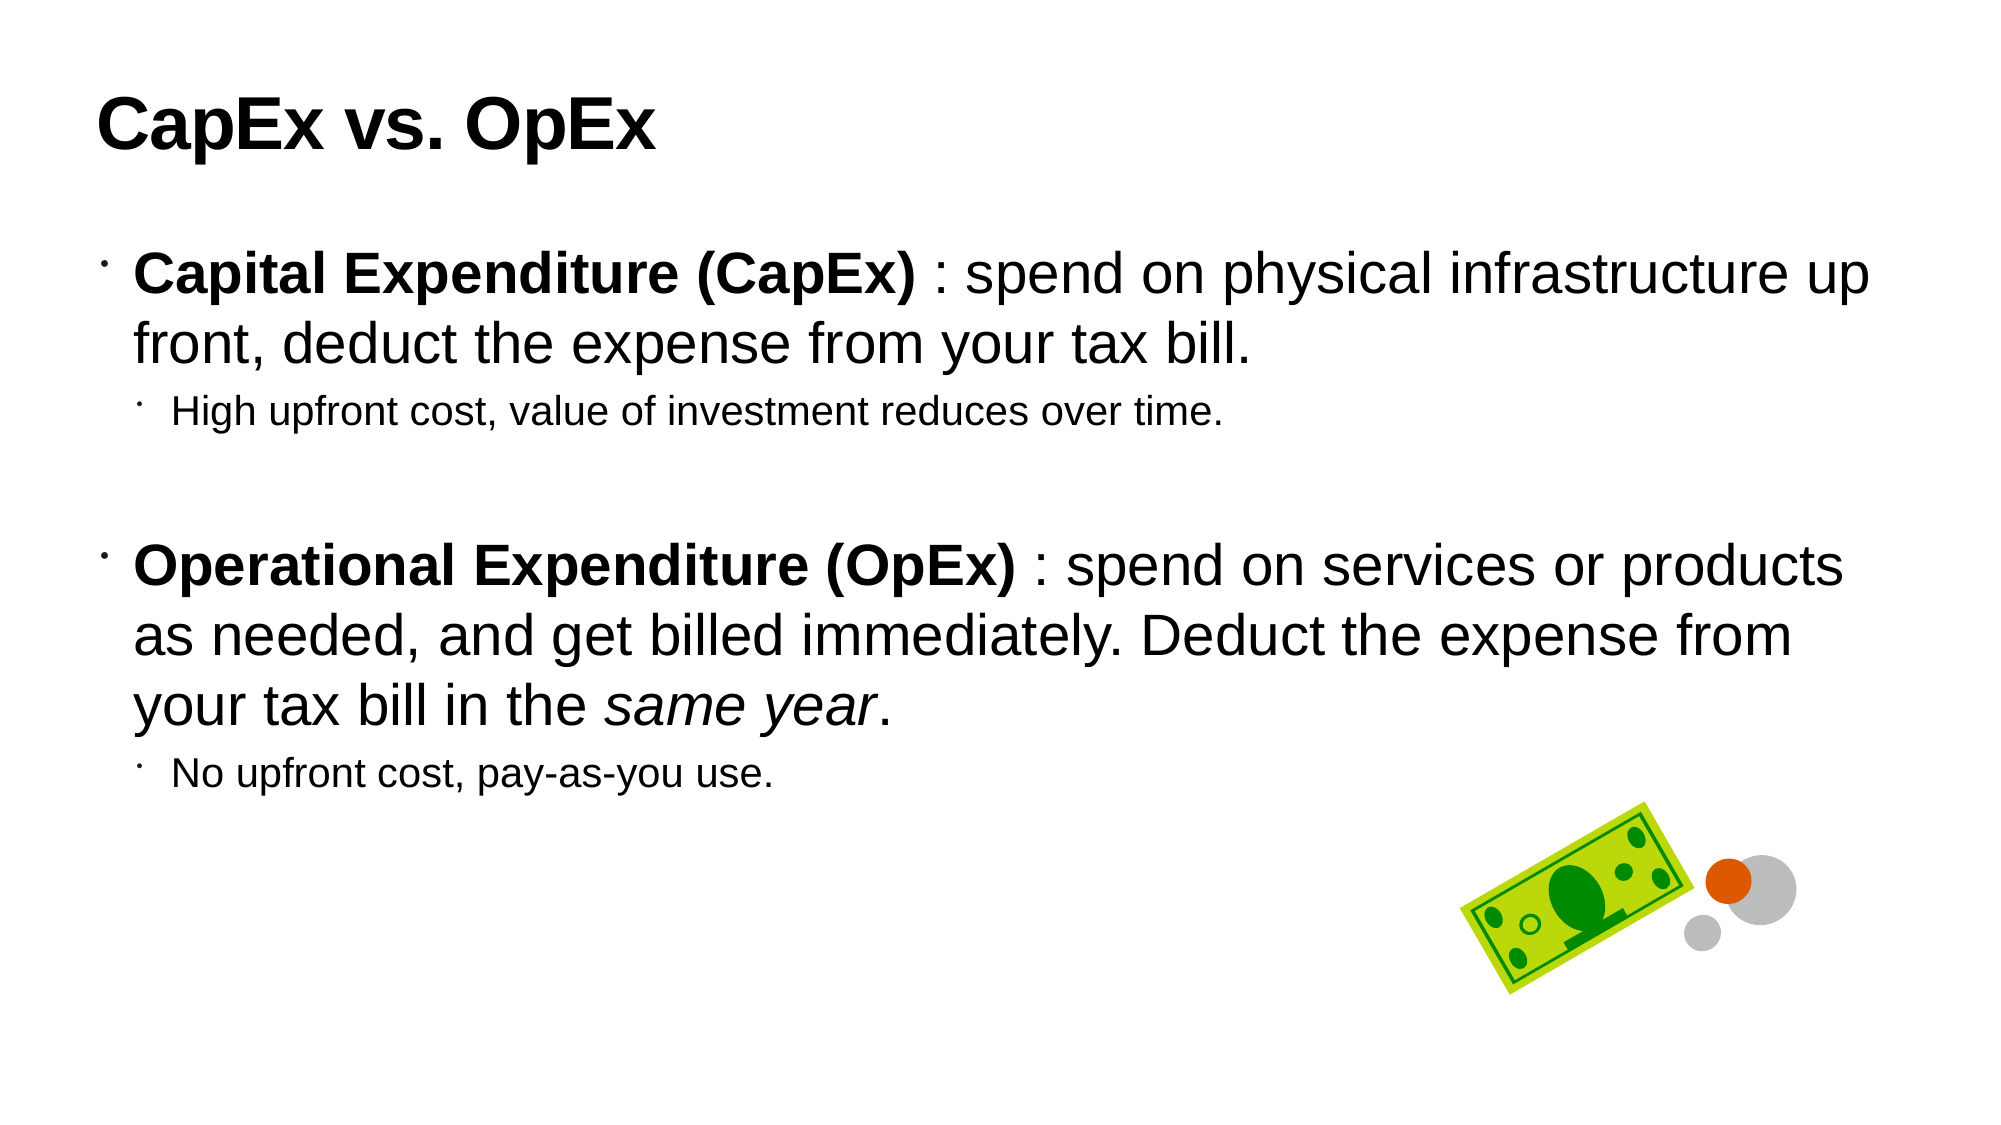

# CapEx vs. OpEx
Capital Expenditure (CapEx) : spend on physical infrastructure up front, deduct the expense from your tax bill.
High upfront cost, value of investment reduces over time.

Operational Expenditure (OpEx) : spend on services or products as needed, and get billed immediately. Deduct the expense from your tax bill in the same year.
No upfront cost, pay-as-you use.